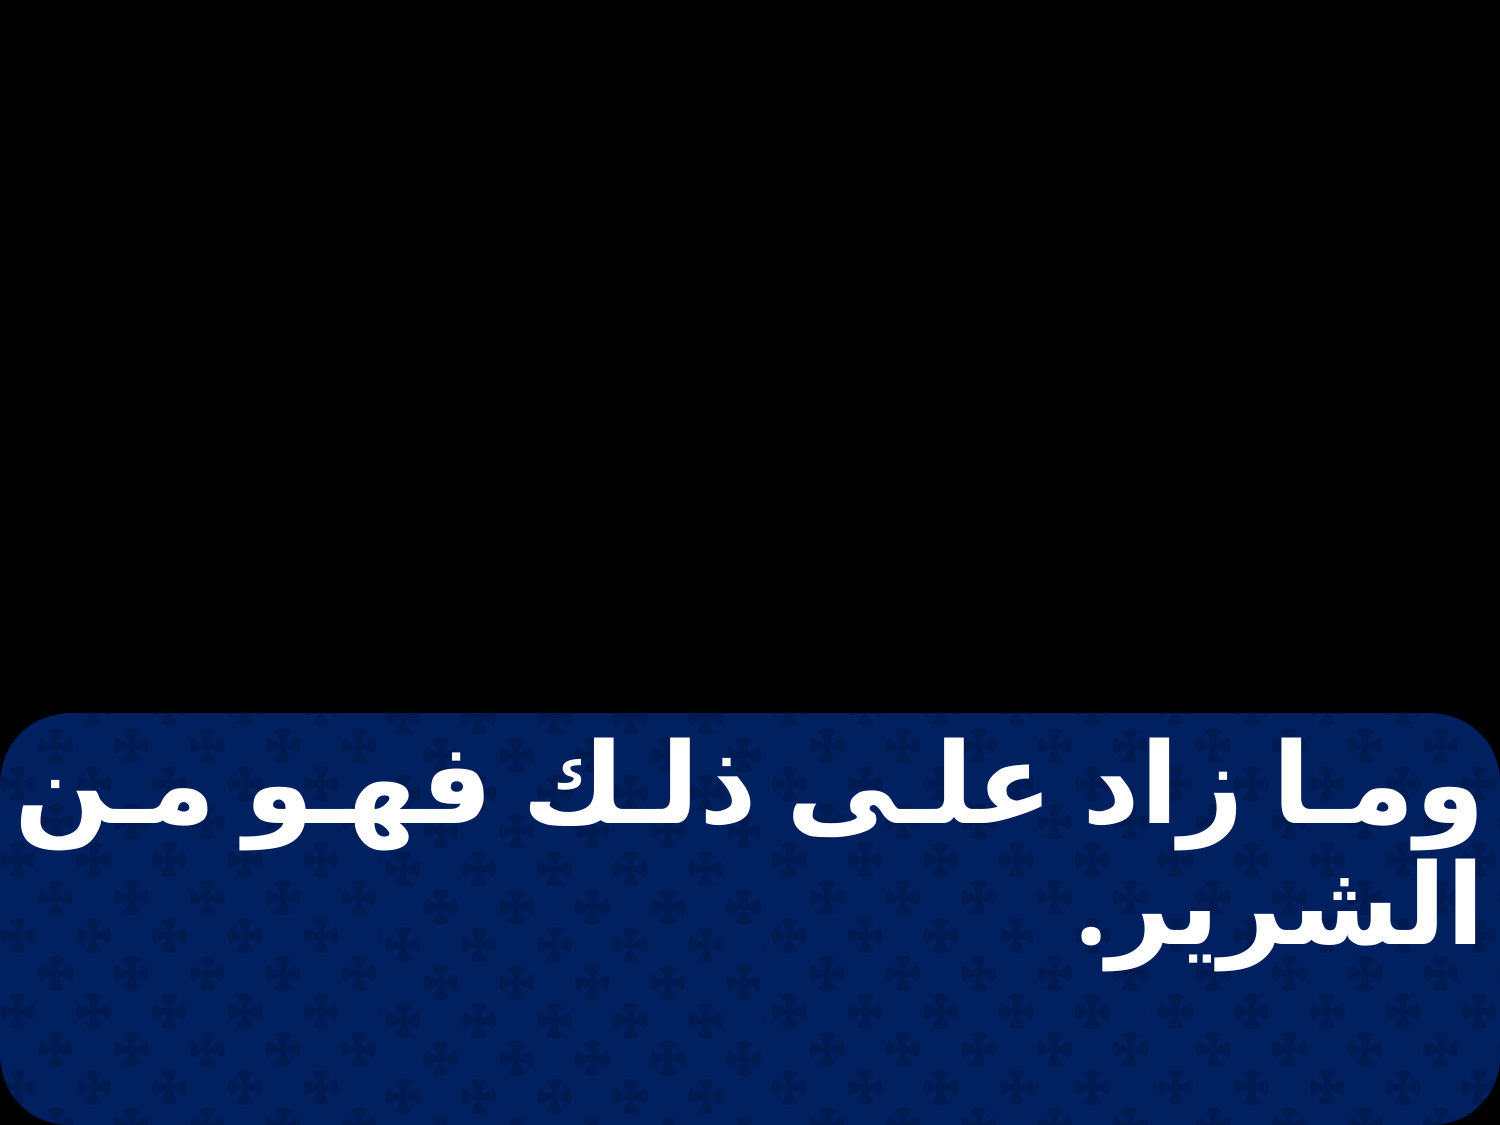

وما زاد على ذلك فهو من الشرير.